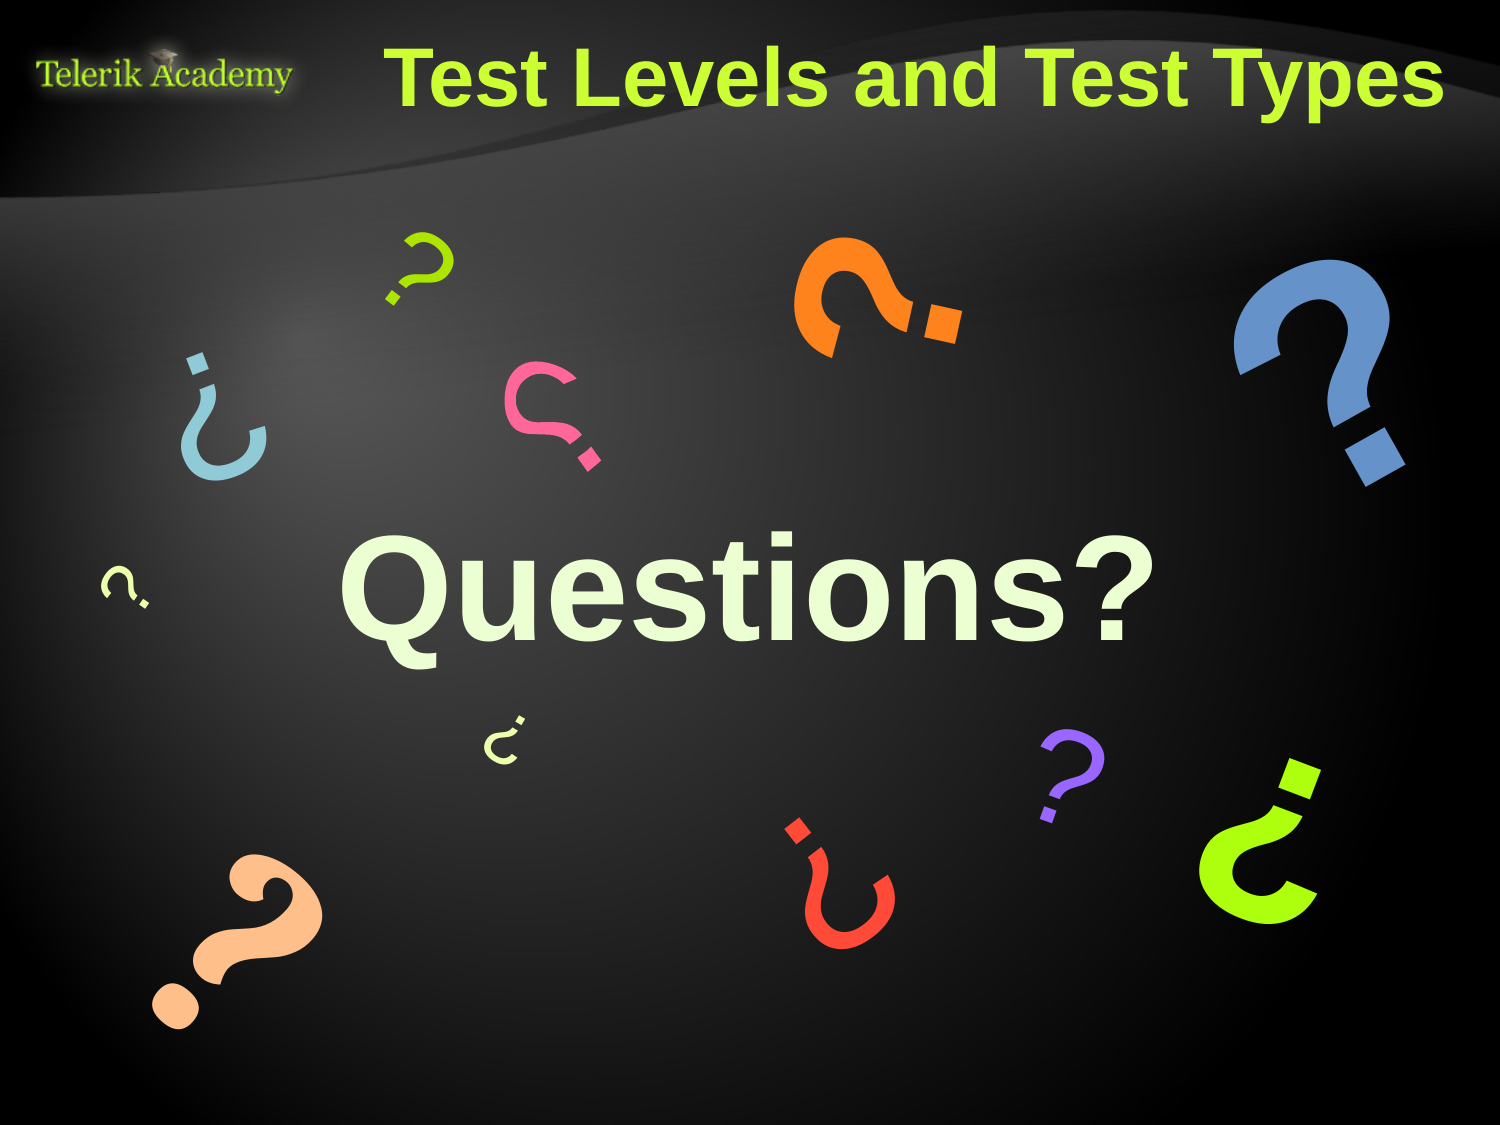

# Test Levels and Test Types
?
?
?
?
?
Questions?
?
?
?
?
?
?